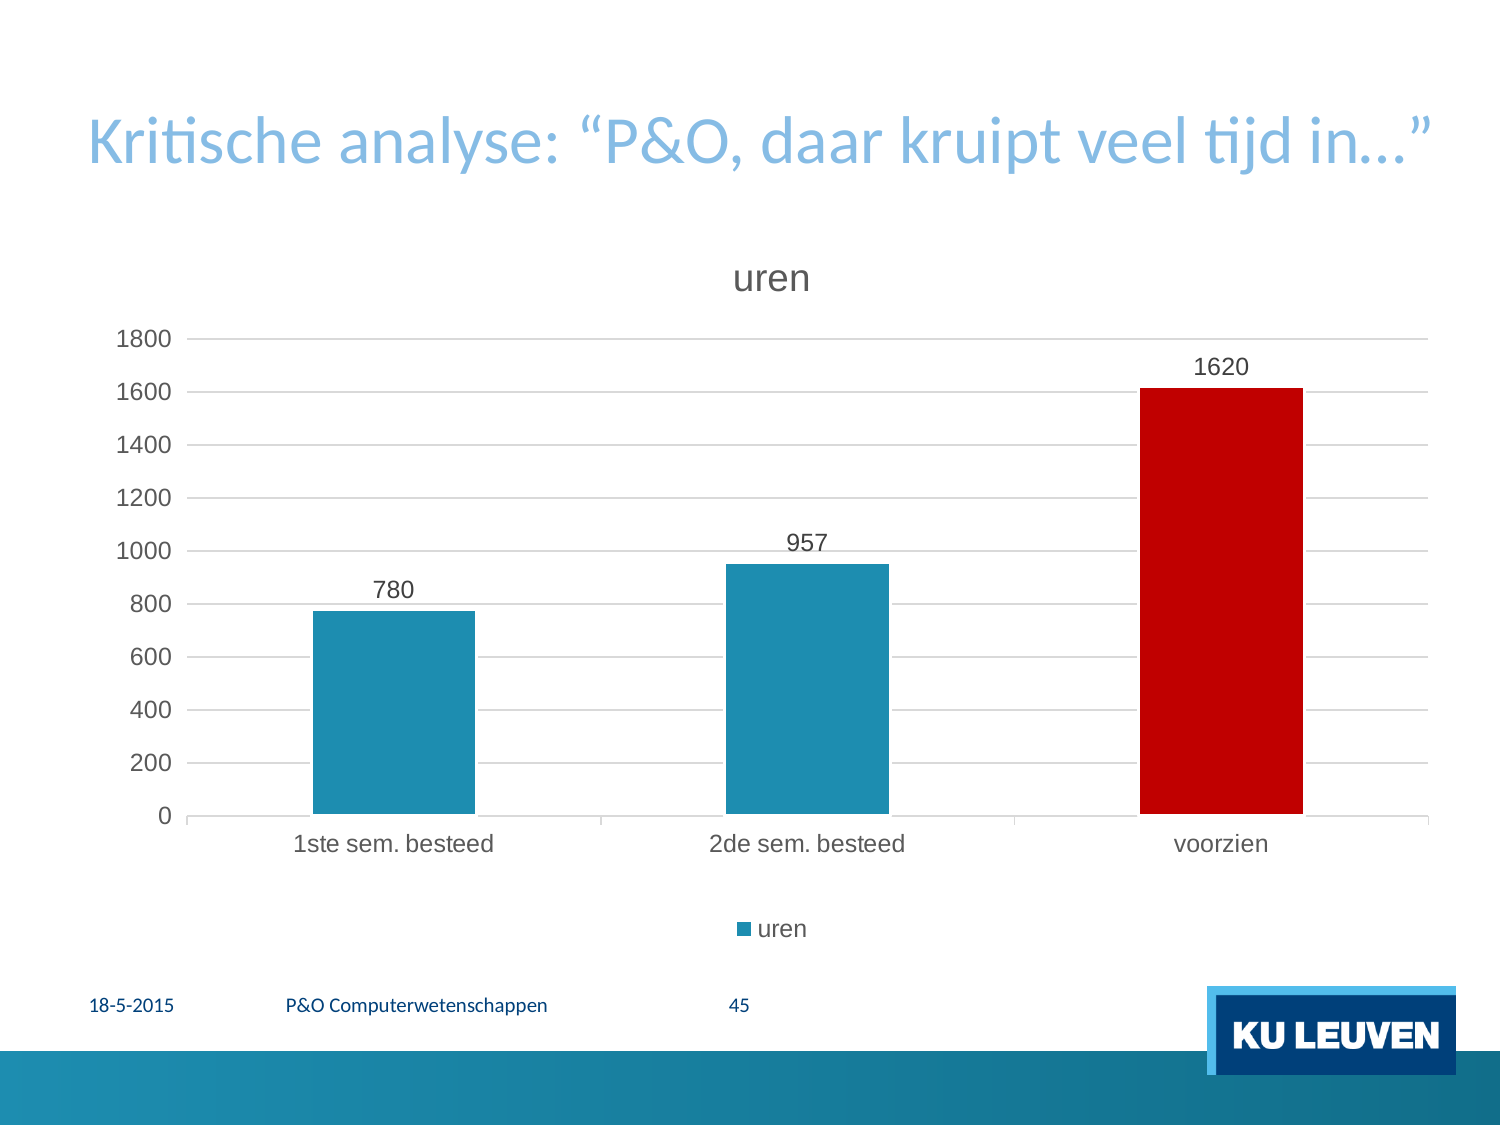

# Kritische analyse: “P&O, daar kruipt veel tijd in…”

### Chart:

| Category | uren |
|---|---|
| 1ste sem. besteed
 | 780.0 |
| 2de sem. besteed
 | 957.0 |
| voorzien | 1620.0 |
18-5-2015
P&O Computerwetenschappen
45